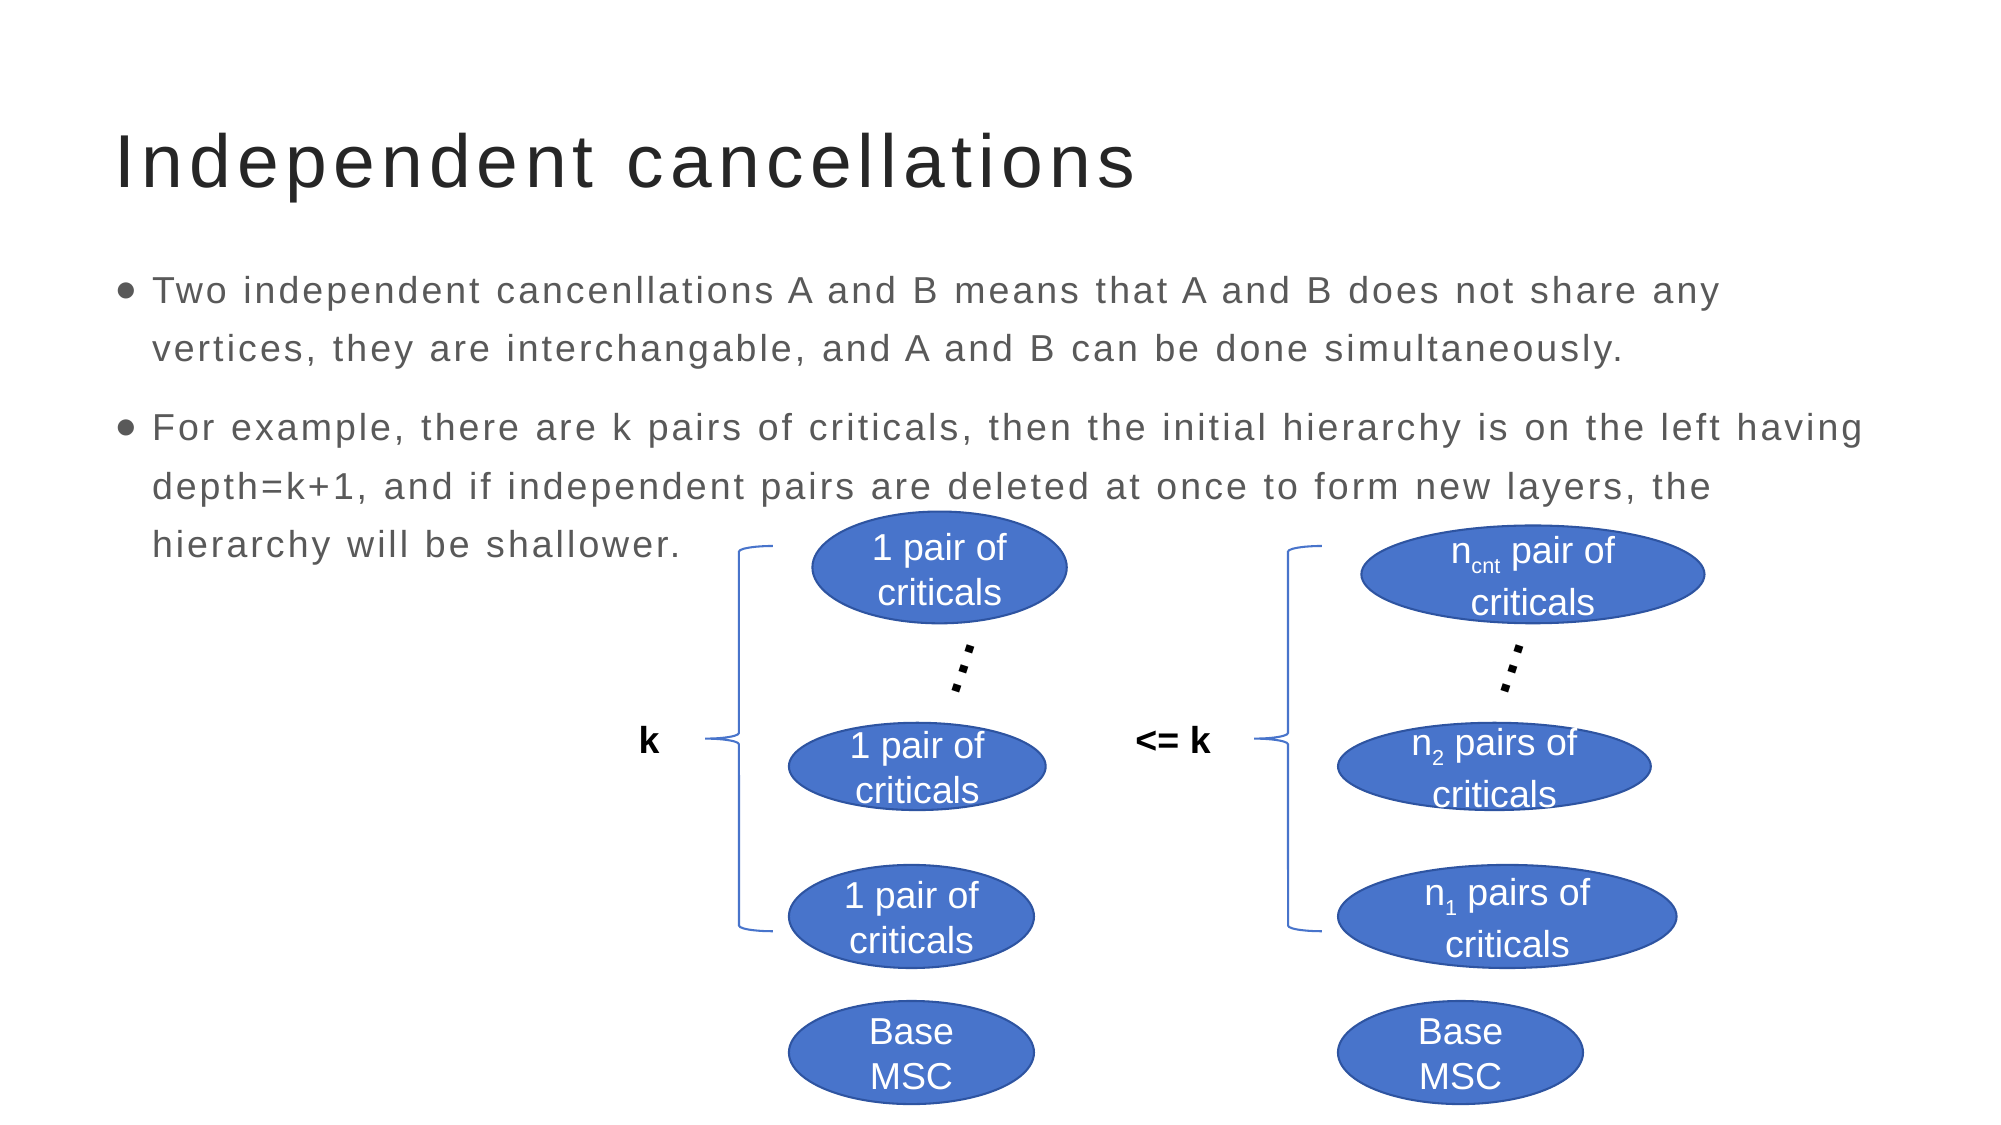

# Independent cancellations
Two independent cancenllations A and B means that A and B does not share any vertices, they are interchangable, and A and B can be done simultaneously.
For example, there are k pairs of criticals, then the initial hierarchy is on the left having depth=k+1, and if independent pairs are deleted at once to form new layers, the hierarchy will be shallower.

1 pair of criticals
ncnt pair of criticals

...
...
k
<= k
1 pair of criticals
n2 pairs of criticals
1 pair of criticals
n1 pairs of criticals
Base MSC
Base MSC